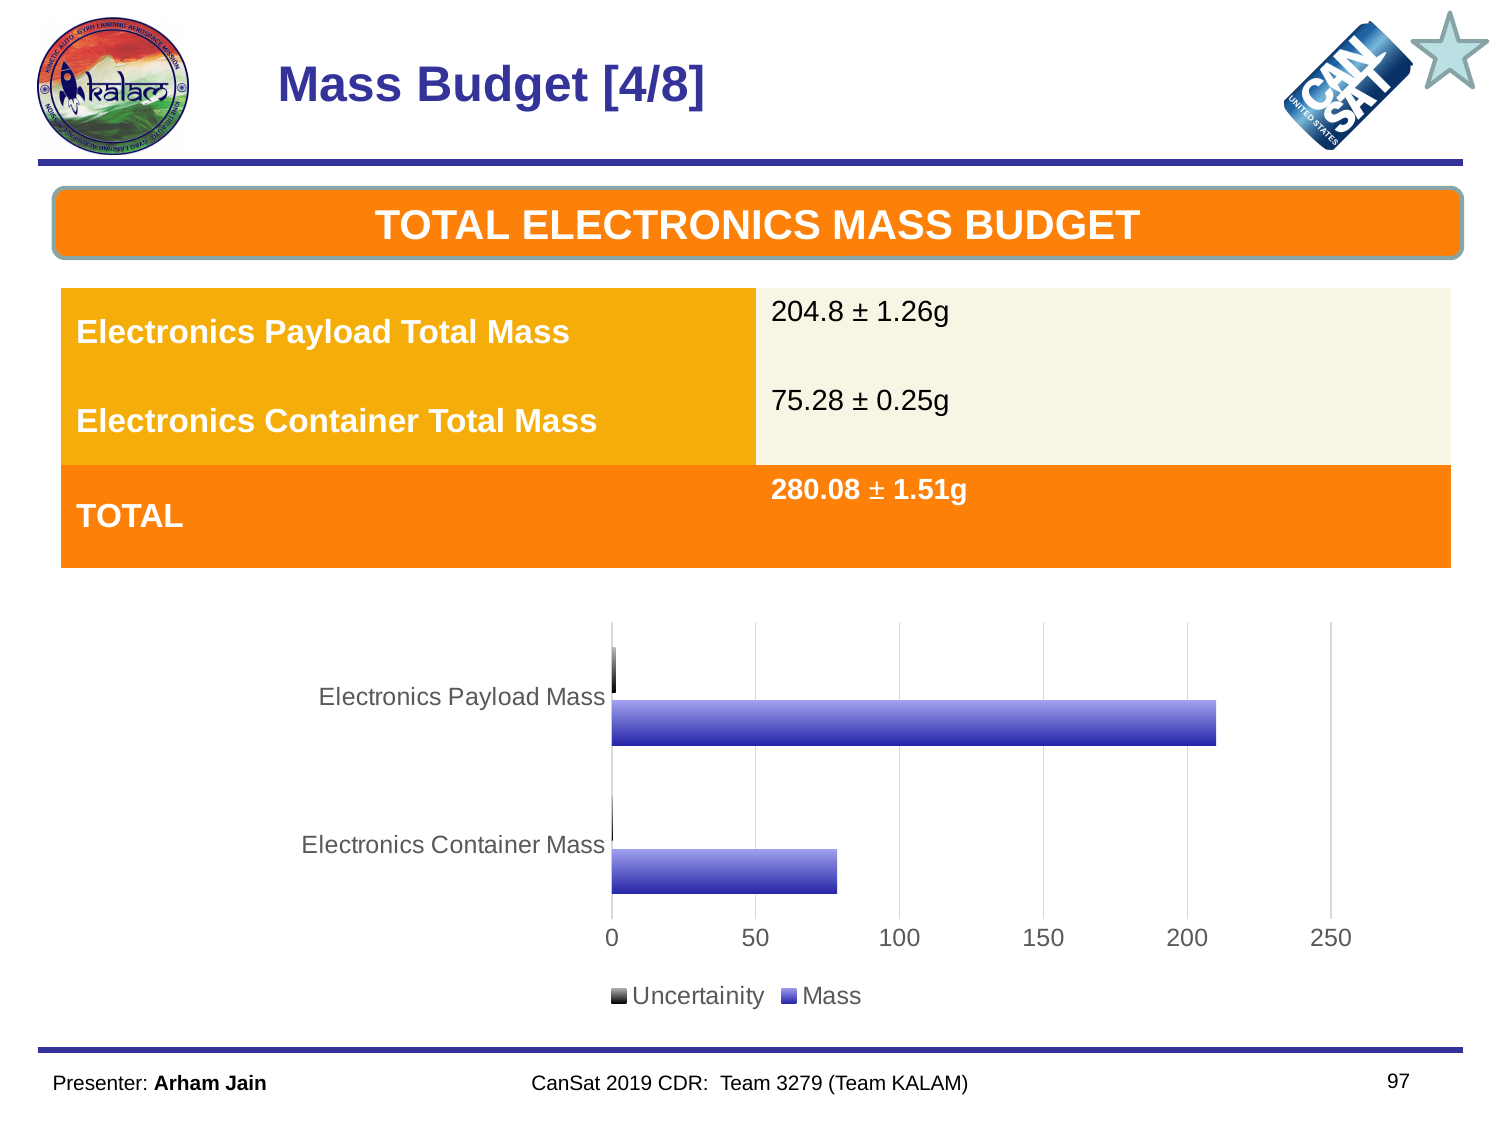

# Mass Budget [4/8]

TOTAL ELECTRONICS MASS BUDGET
| Electronics Payload Total Mass | 204.8 ± 1.26g |
| --- | --- |
| Electronics Container Total Mass | 75.28 ± 0.25g |
| TOTAL | 280.08 ± 1.51g |

### Chart

| Category | Mass | Uncertainity |
|---|---|---|
| Electronics Container Mass | 78.28 | 0.25 |
| Electronics Payload Mass | 210.03 | 1.26 |
97
Presenter: Arham Jain
CanSat 2019 CDR:  Team 3279 (Team KALAM)